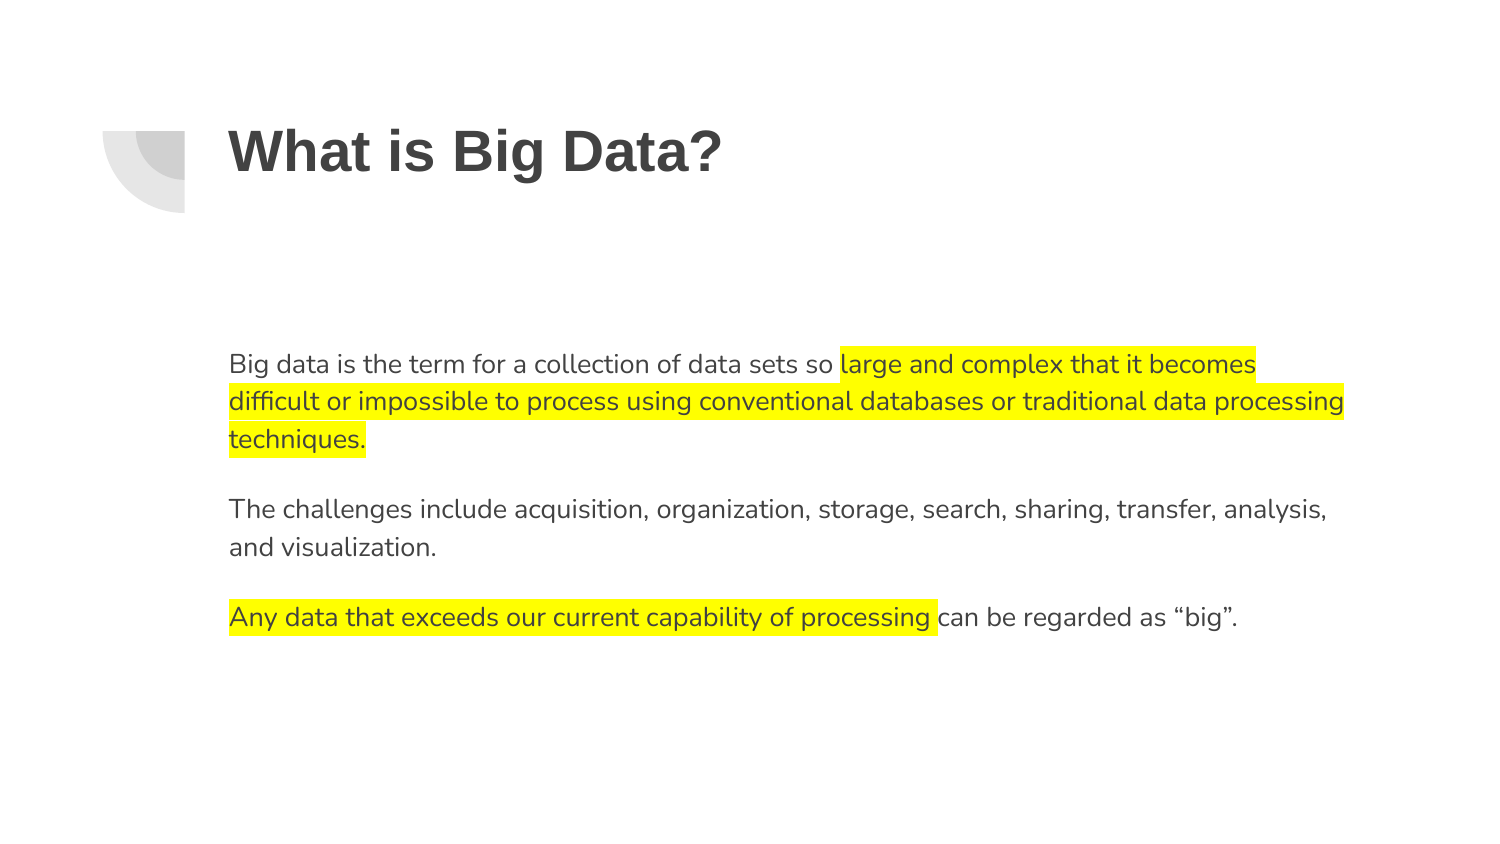

# What is Big Data?
Big data is the term for a collection of data sets so large and complex that it becomes difficult or impossible to process using conventional databases or traditional data processing techniques.
The challenges include acquisition, organization, storage, search, sharing, transfer, analysis, and visualization.
Any data that exceeds our current capability of processing can be regarded as “big”.